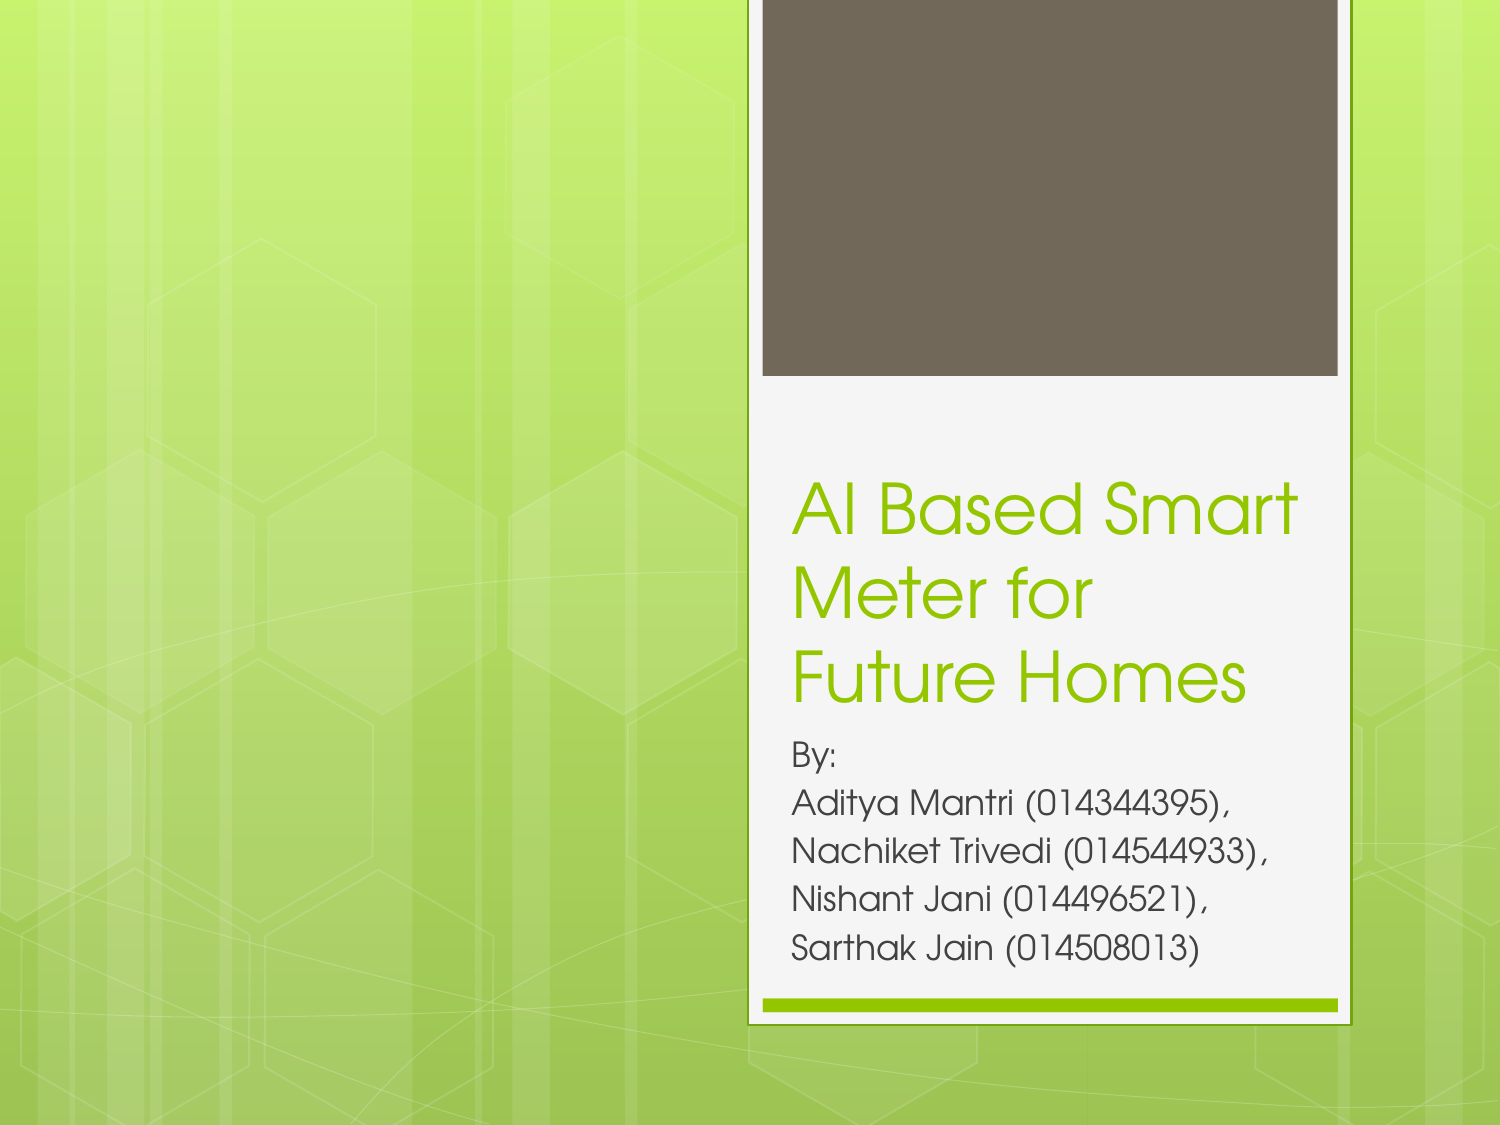

# AI Based Smart Meter for Future Homes
By:
Aditya Mantri (014344395),
Nachiket Trivedi (014544933),
Nishant Jani (014496521),
Sarthak Jain (014508013)